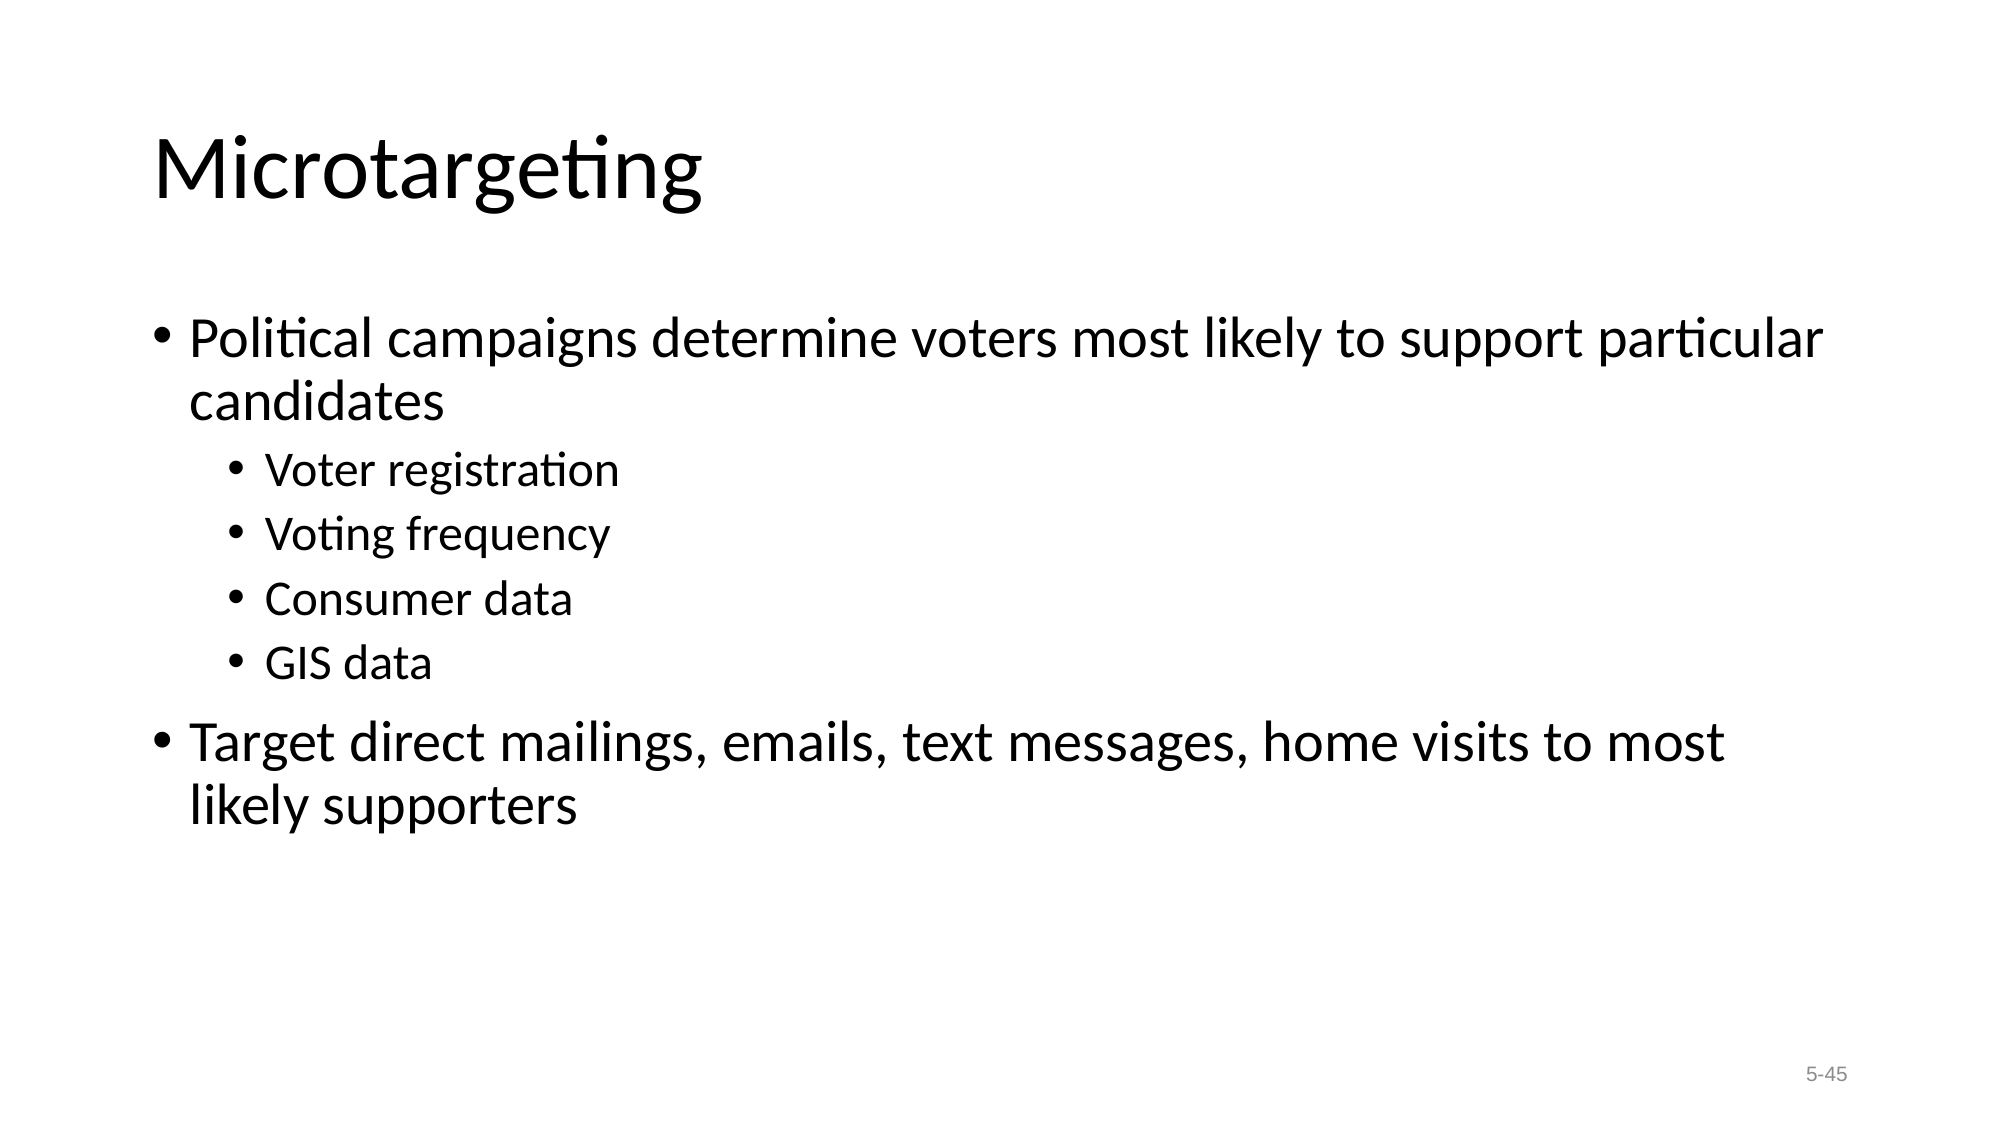

# Microtargeting
Political campaigns determine voters most likely to support particular candidates
Voter registration
Voting frequency
Consumer data
GIS data
Target direct mailings, emails, text messages, home visits to most likely supporters
5-45